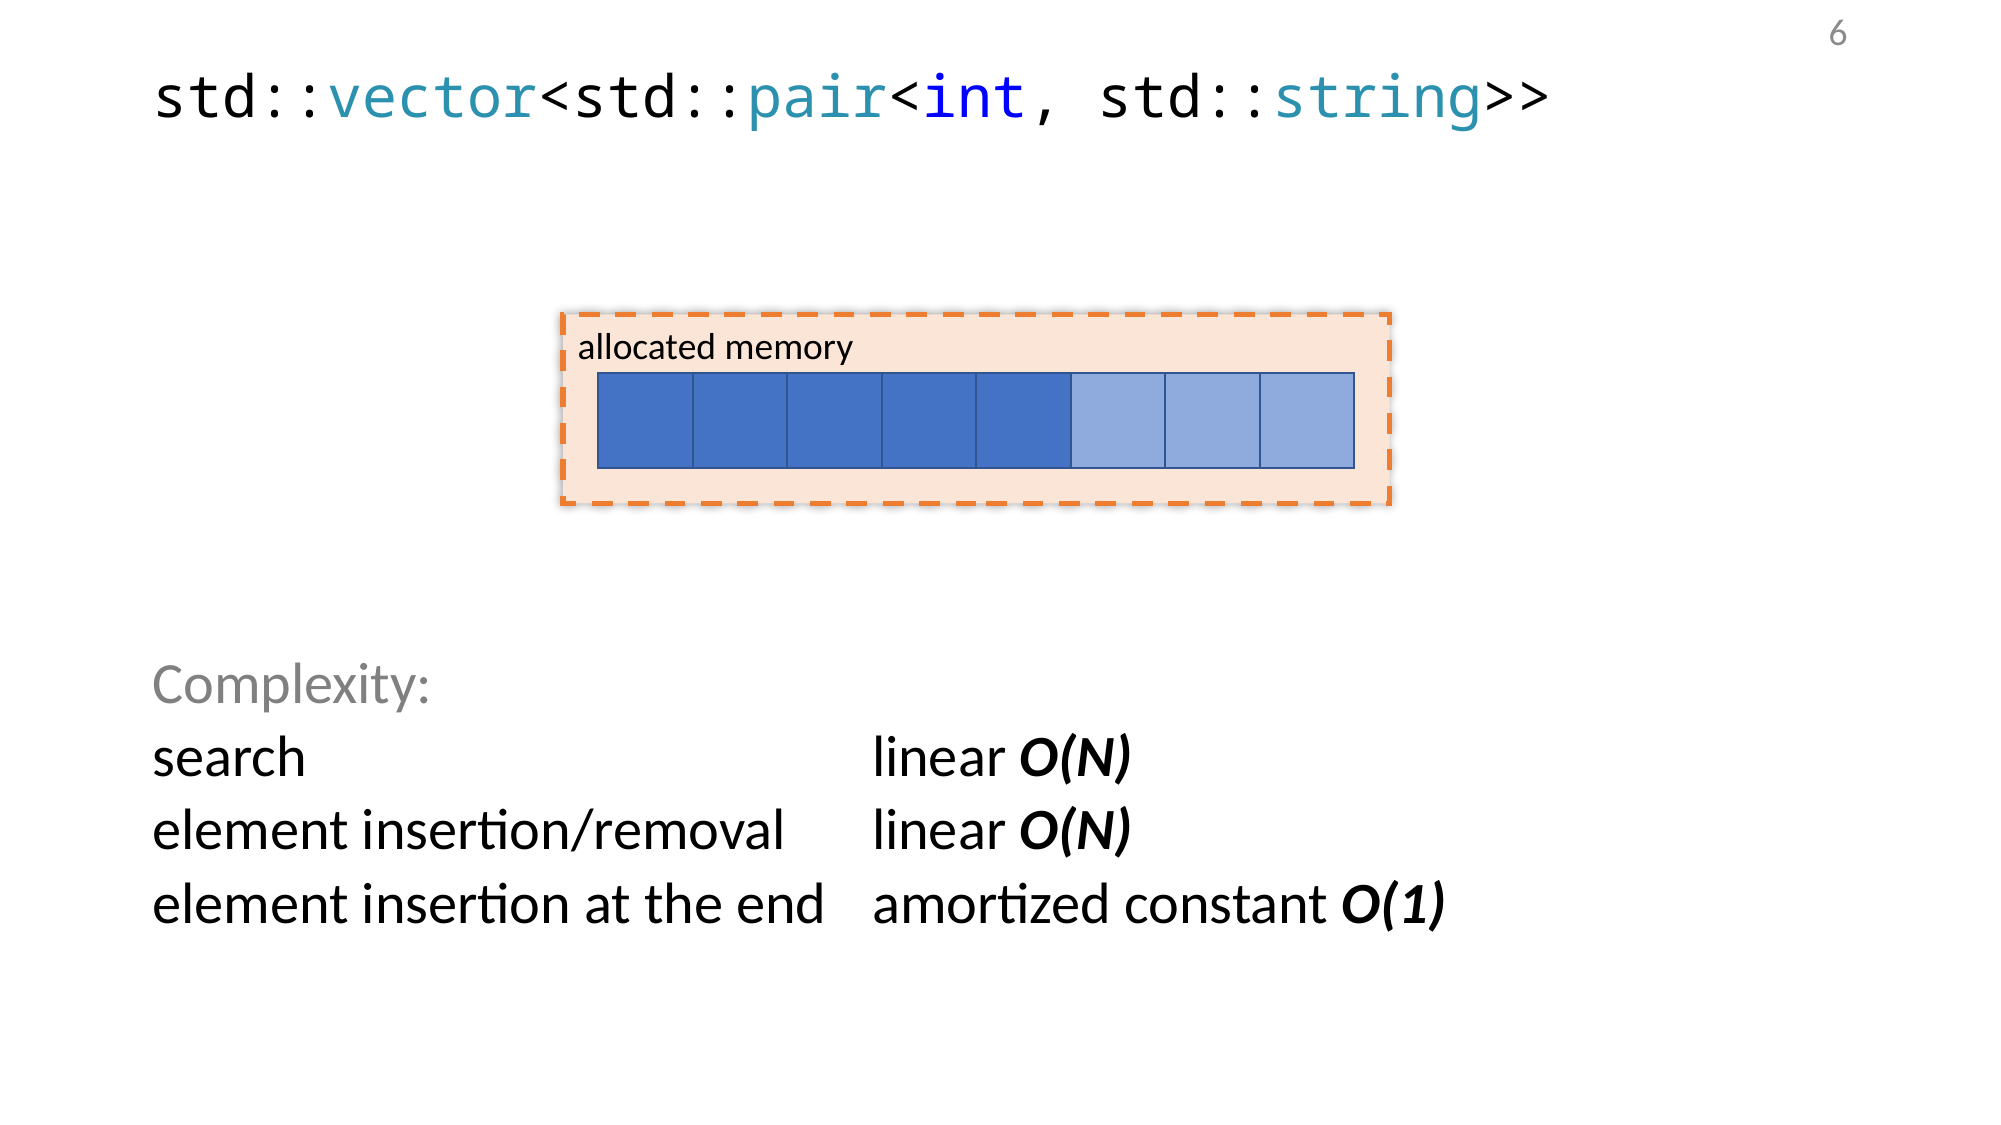

6
std::vector<std::pair<int, std::string>>
allocated memory

| Complexity: |  |
| --- | --- |
| search | linear O(N) |
| element insertion/removal | linear O(N) |
| element insertion at the end | amortized constant O(1) |